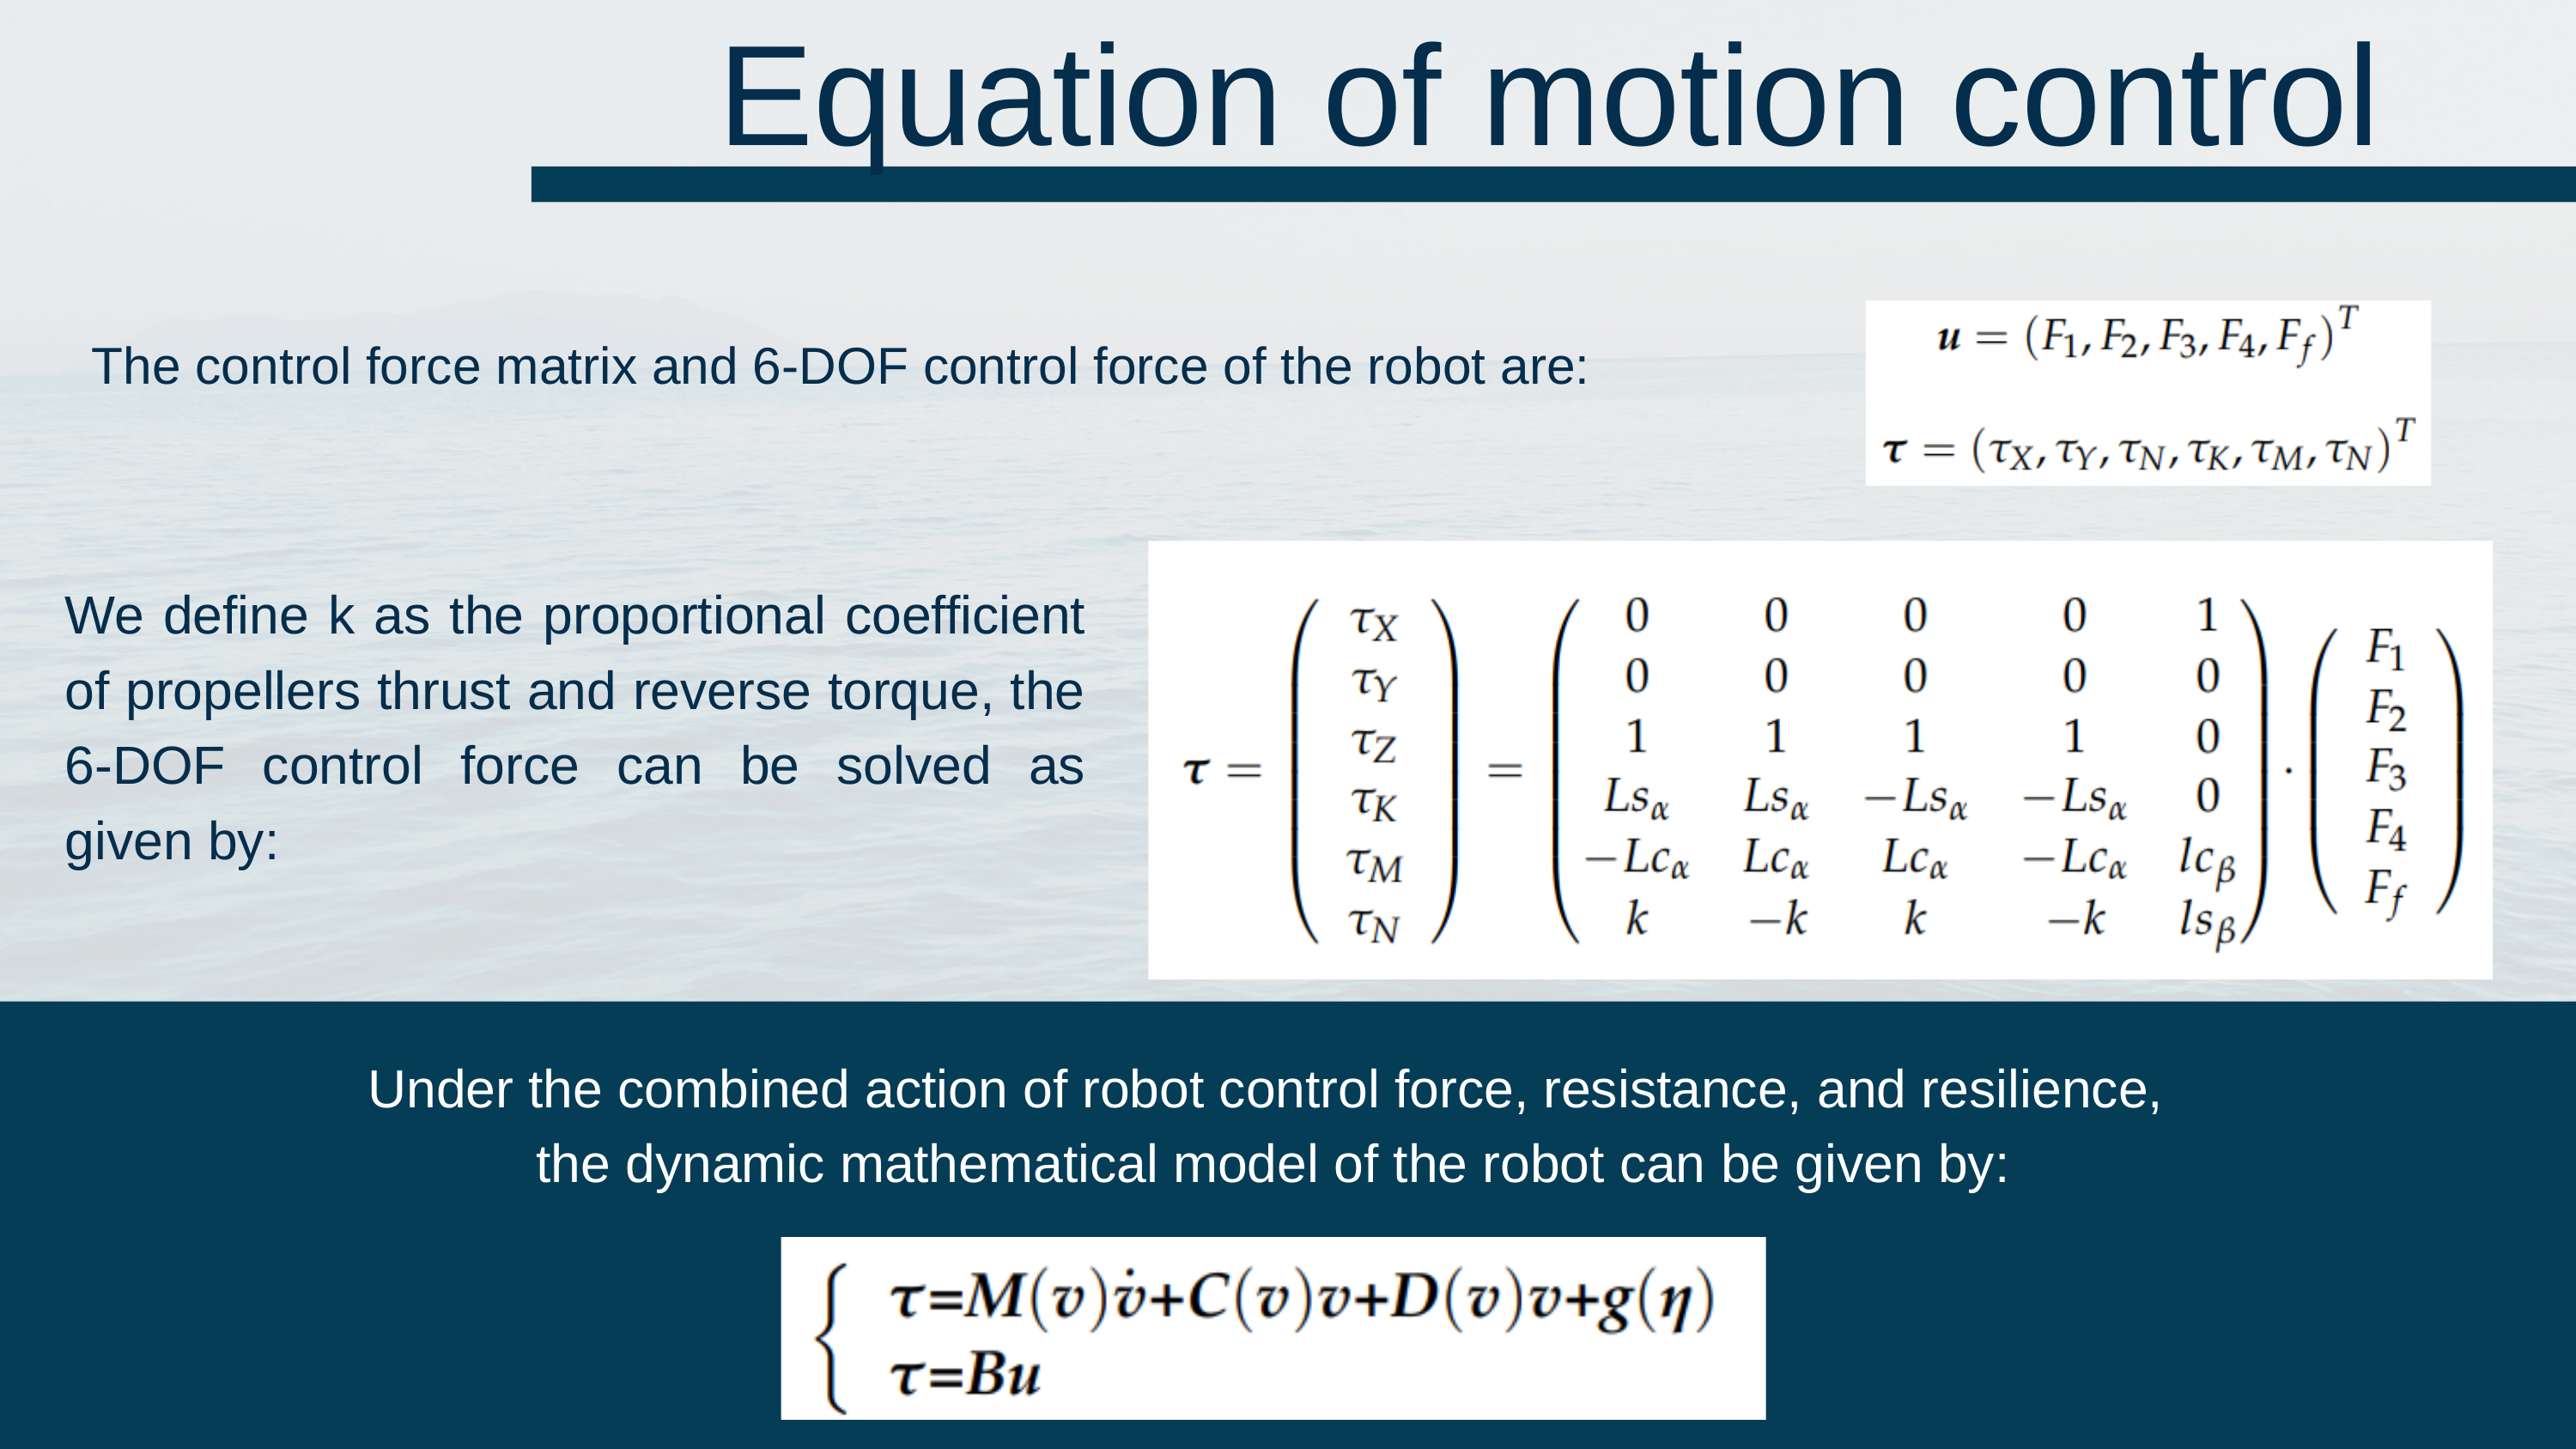

Equation of motion control

The control force matrix and 6-DOF control force of the robot are:

We define k as the proportional coefficient of propellers thrust and reverse torque, the 6-DOF control force can be solved as given by:

Under the combined action of robot control force, resistance, and resilience,
the dynamic mathematical model of the robot can be given by: